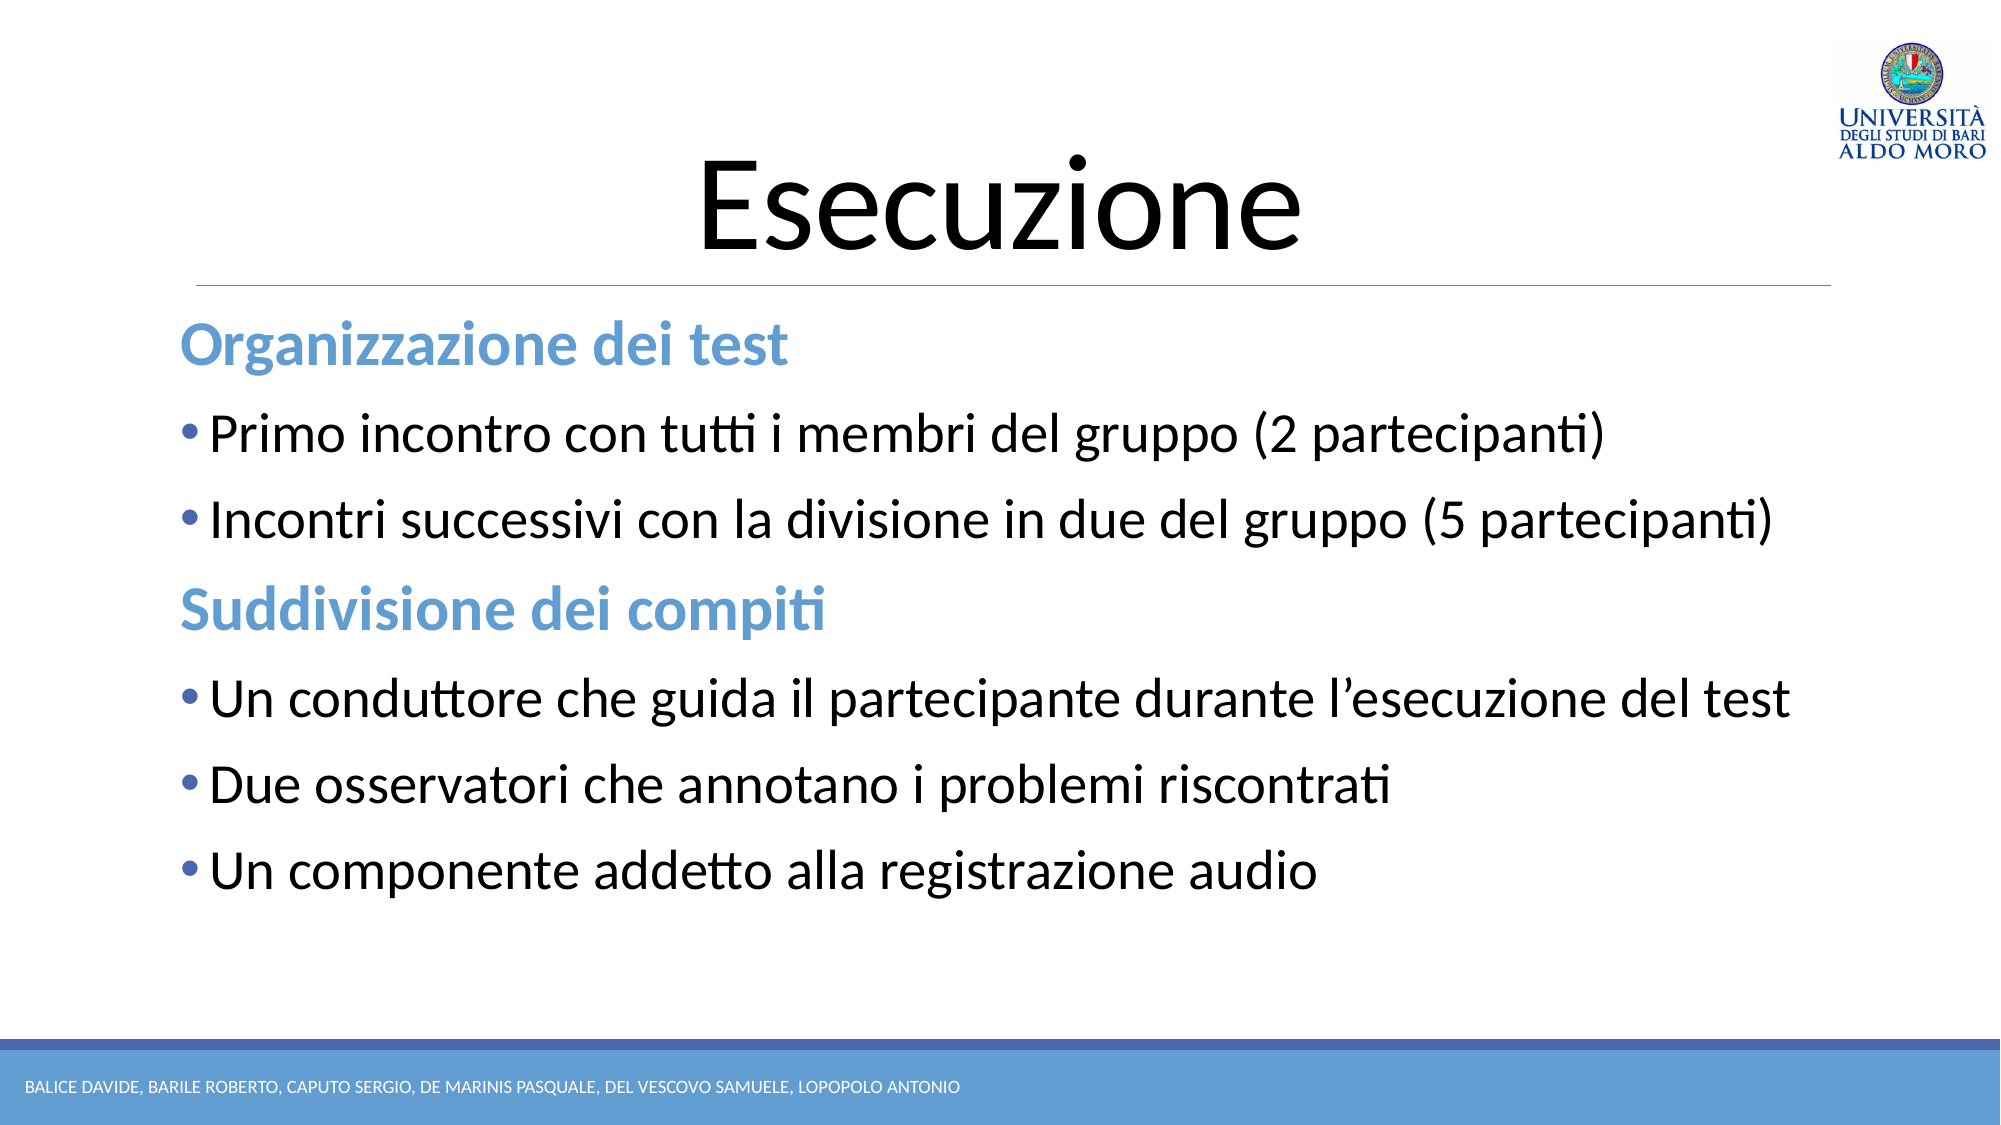

# Esecuzione
Organizzazione dei test
 Primo incontro con tutti i membri del gruppo (2 partecipanti)
 Incontri successivi con la divisione in due del gruppo (5 partecipanti)
Suddivisione dei compiti
 Un conduttore che guida il partecipante durante l’esecuzione del test
 Due osservatori che annotano i problemi riscontrati
 Un componente addetto alla registrazione audio
Balice davide, barile roberto, caputo sergio, de marinis pasquale, del vescovo samuele, lopopolo antonio